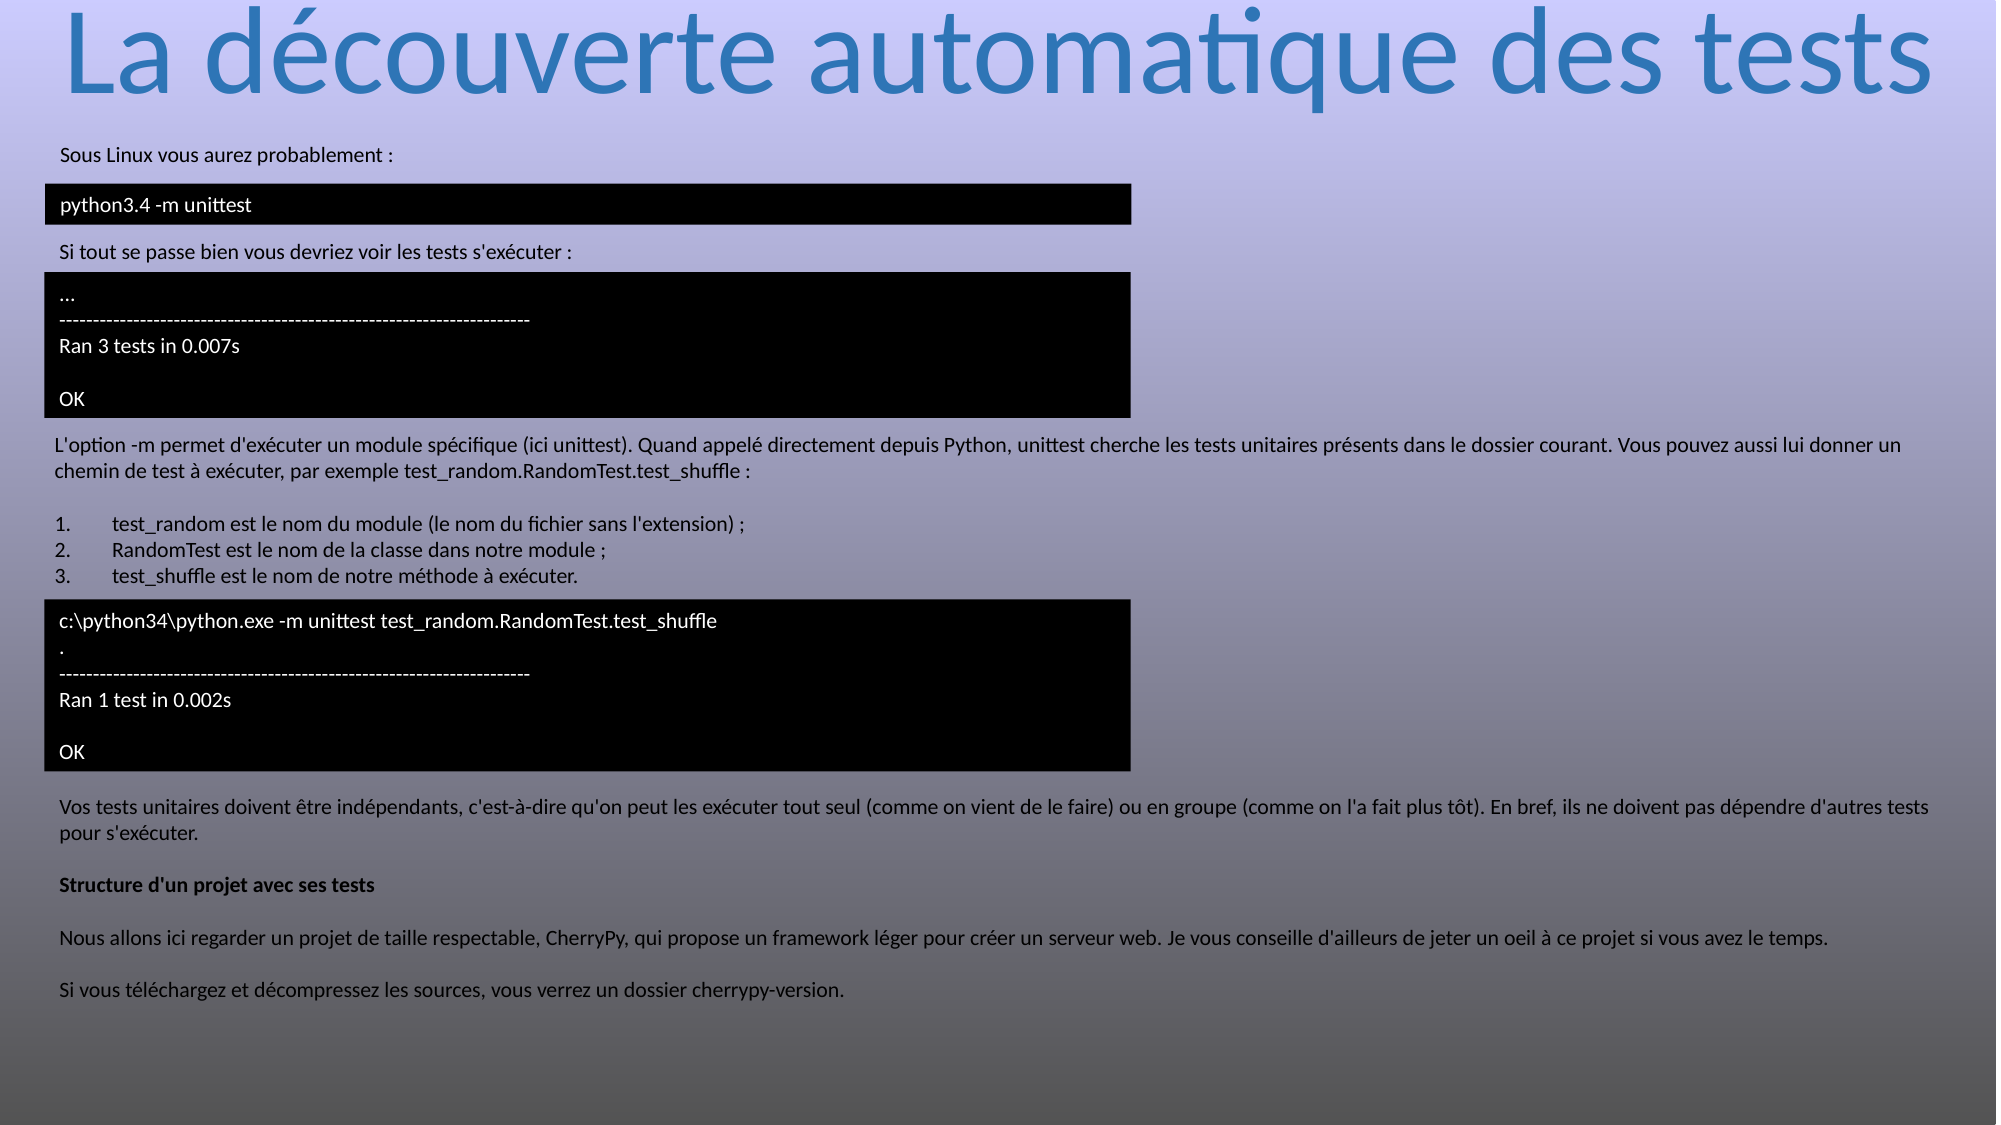

# La découverte automatique des tests

Sous Linux vous aurez probablement :
python3.4 -m unittest
Si tout se passe bien vous devriez voir les tests s'exécuter :
...
----------------------------------------------------------------------
Ran 3 tests in 0.007s

OK
L'option -m permet d'exécuter un module spécifique (ici unittest). Quand appelé directement depuis Python, unittest cherche les tests unitaires présents dans le dossier courant. Vous pouvez aussi lui donner un chemin de test à exécuter, par exemple test_random.RandomTest.test_shuffle :

    test_random est le nom du module (le nom du fichier sans l'extension) ;
    RandomTest est le nom de la classe dans notre module ;
    test_shuffle est le nom de notre méthode à exécuter.
c:\python34\python.exe -m unittest test_random.RandomTest.test_shuffle
.
----------------------------------------------------------------------
Ran 1 test in 0.002s

OK
Vos tests unitaires doivent être indépendants, c'est-à-dire qu'on peut les exécuter tout seul (comme on vient de le faire) ou en groupe (comme on l'a fait plus tôt). En bref, ils ne doivent pas dépendre d'autres tests pour s'exécuter.

Structure d'un projet avec ses tests

Nous allons ici regarder un projet de taille respectable, CherryPy, qui propose un framework léger pour créer un serveur web. Je vous conseille d'ailleurs de jeter un oeil à ce projet si vous avez le temps.

Si vous téléchargez et décompressez les sources, vous verrez un dossier cherrypy-version.

644